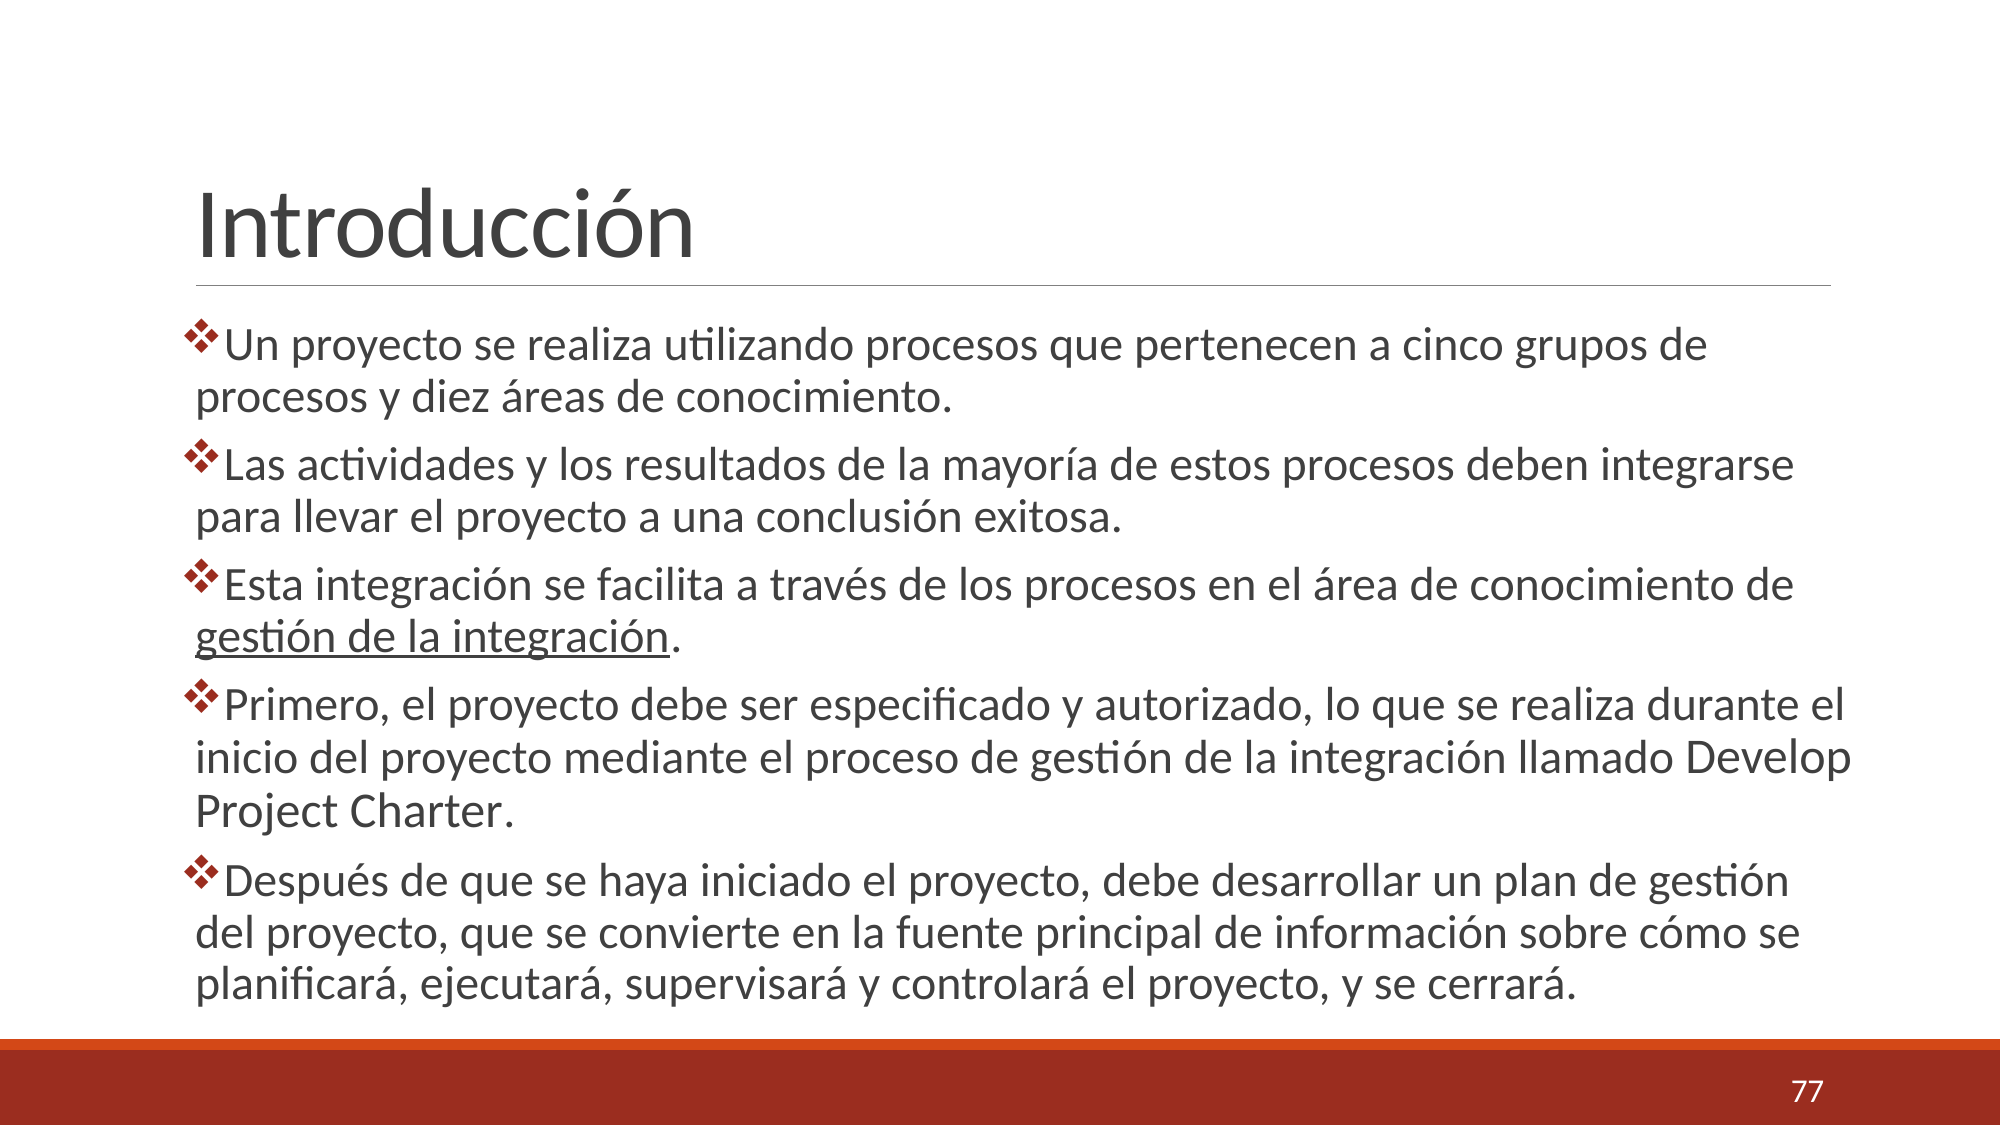

# Introducción
Un proyecto se realiza utilizando procesos que pertenecen a cinco grupos de procesos y diez áreas de conocimiento.
Las actividades y los resultados de la mayoría de estos procesos deben integrarse para llevar el proyecto a una conclusión exitosa.
Esta integración se facilita a través de los procesos en el área de conocimiento de gestión de la integración.
Primero, el proyecto debe ser especificado y autorizado, lo que se realiza durante el inicio del proyecto mediante el proceso de gestión de la integración llamado Develop Project Charter.
Después de que se haya iniciado el proyecto, debe desarrollar un plan de gestión del proyecto, que se convierte en la fuente principal de información sobre cómo se planificará, ejecutará, supervisará y controlará el proyecto, y se cerrará.
77